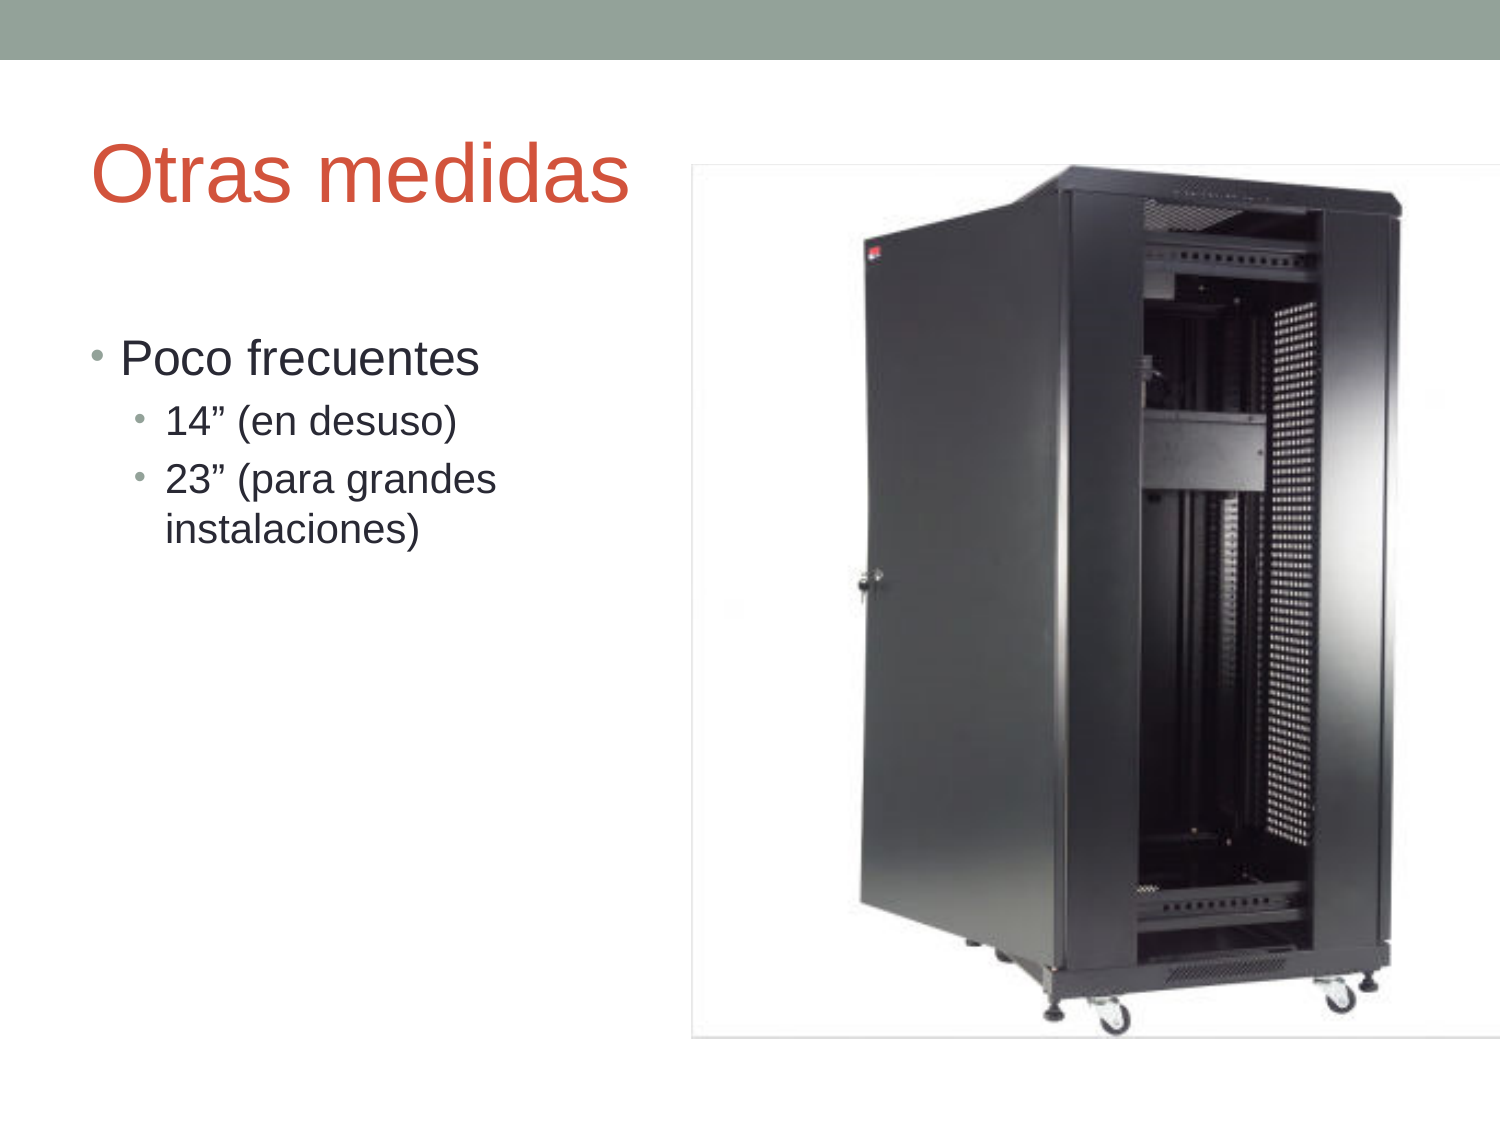

# Otras medidas

Poco frecuentes
14” (en desuso)
23” (para grandes instalaciones)